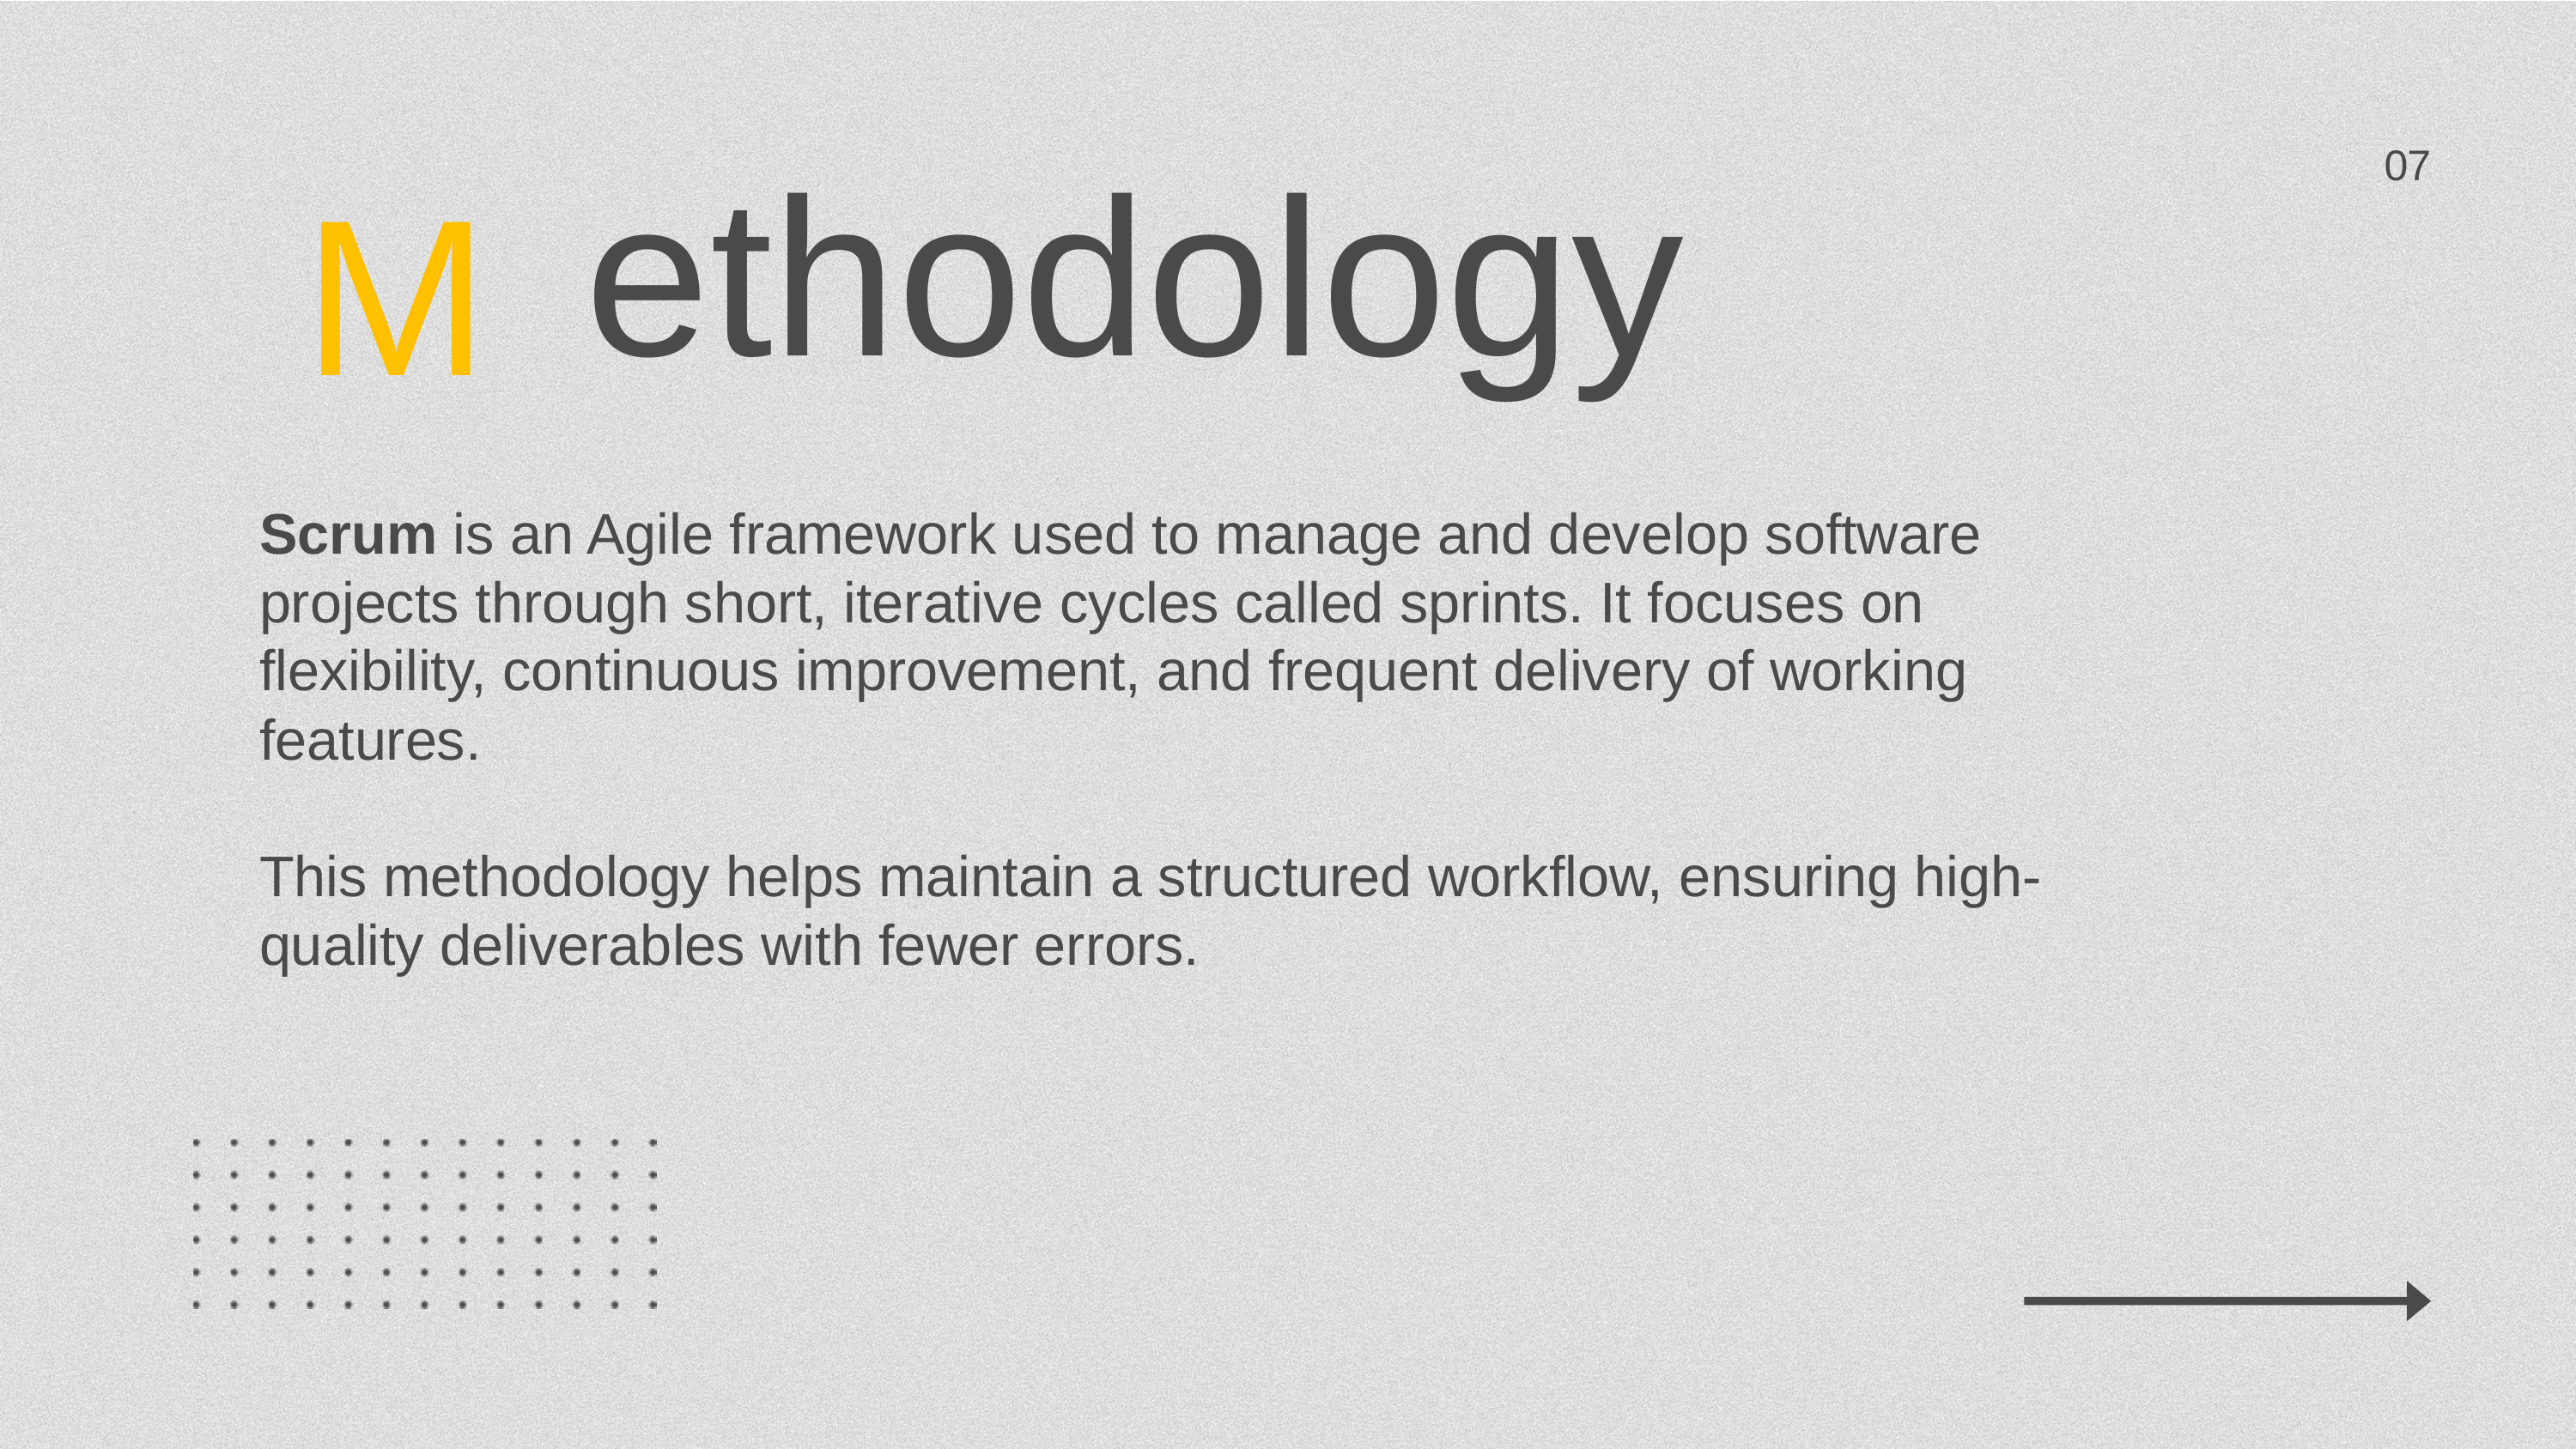

07
ethodology
M
Scrum is an Agile framework used to manage and develop software projects through short, iterative cycles called sprints. It focuses on flexibility, continuous improvement, and frequent delivery of working features.

This methodology helps maintain a structured workflow, ensuring high-quality deliverables with fewer errors.